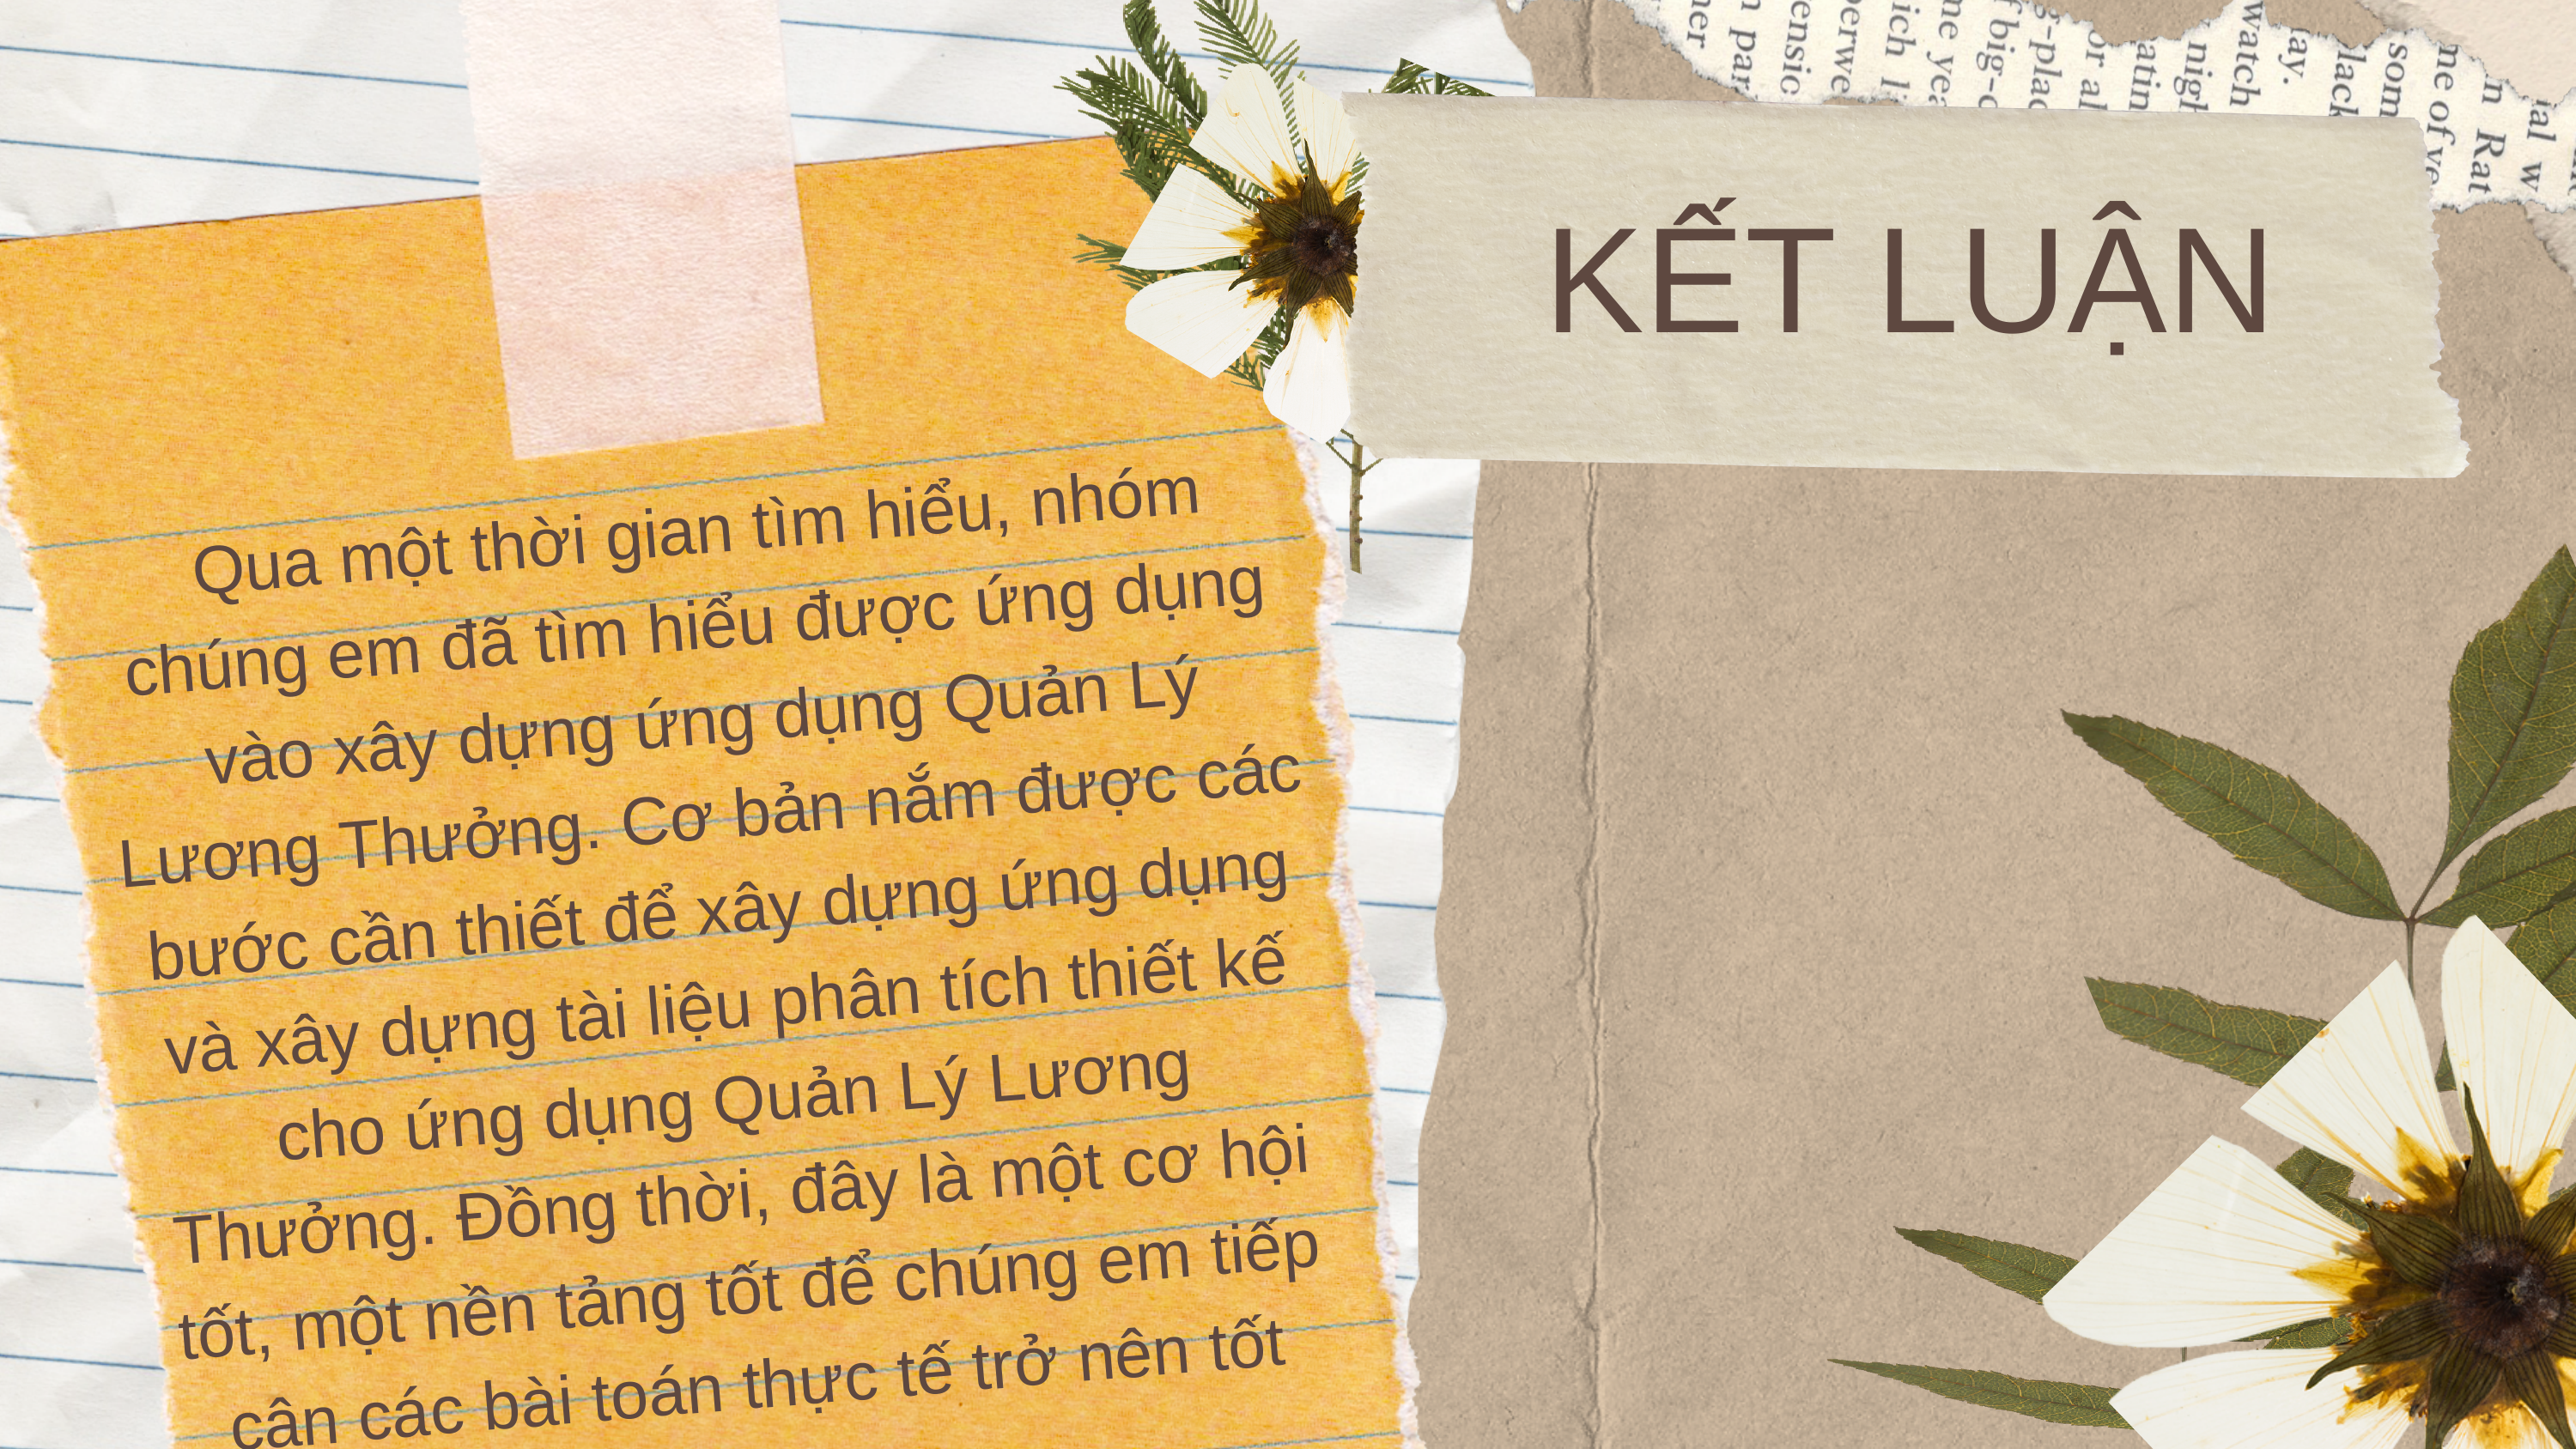

KẾT LUẬN
 Qua một thời gian tìm hiểu, nhóm chúng em đã tìm hiểu được ứng dụng vào xây dựng ứng dụng Quản Lý Lương Thưởng. Cơ bản nắm được các bước cần thiết để xây dựng ứng dụng và xây dựng tài liệu phân tích thiết kế cho ứng dụng Quản Lý Lương Thưởng. Đồng thời, đây là một cơ hội tốt, một nền tảng tốt để chúng em tiếp cận các bài toán thực tế trở nên tốt hơn.